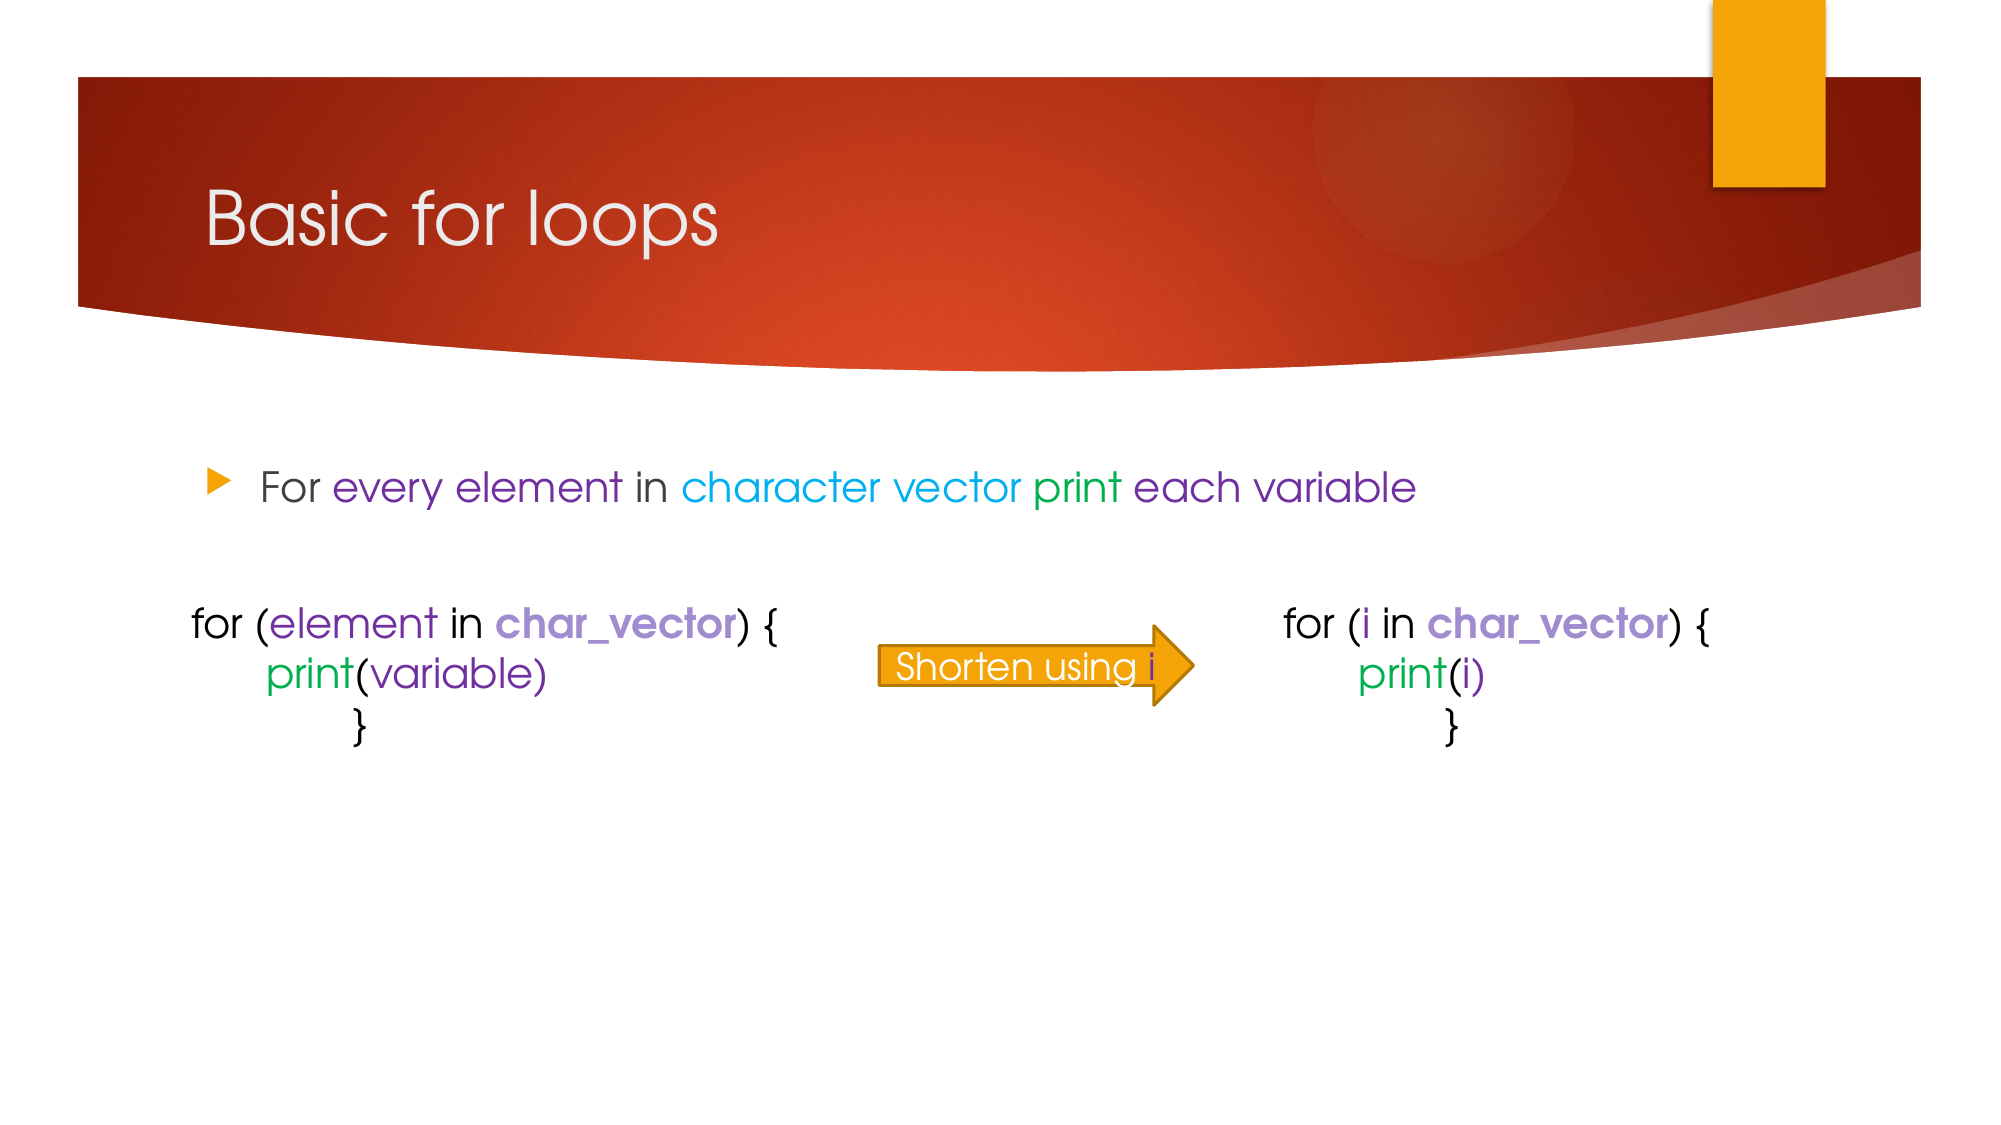

# Basic for loops
For every element in character vector print each variable
for (i in char_vector) {
print(i)
              }
Shorten using i
for (element in char_vector) {
print(variable)
              }